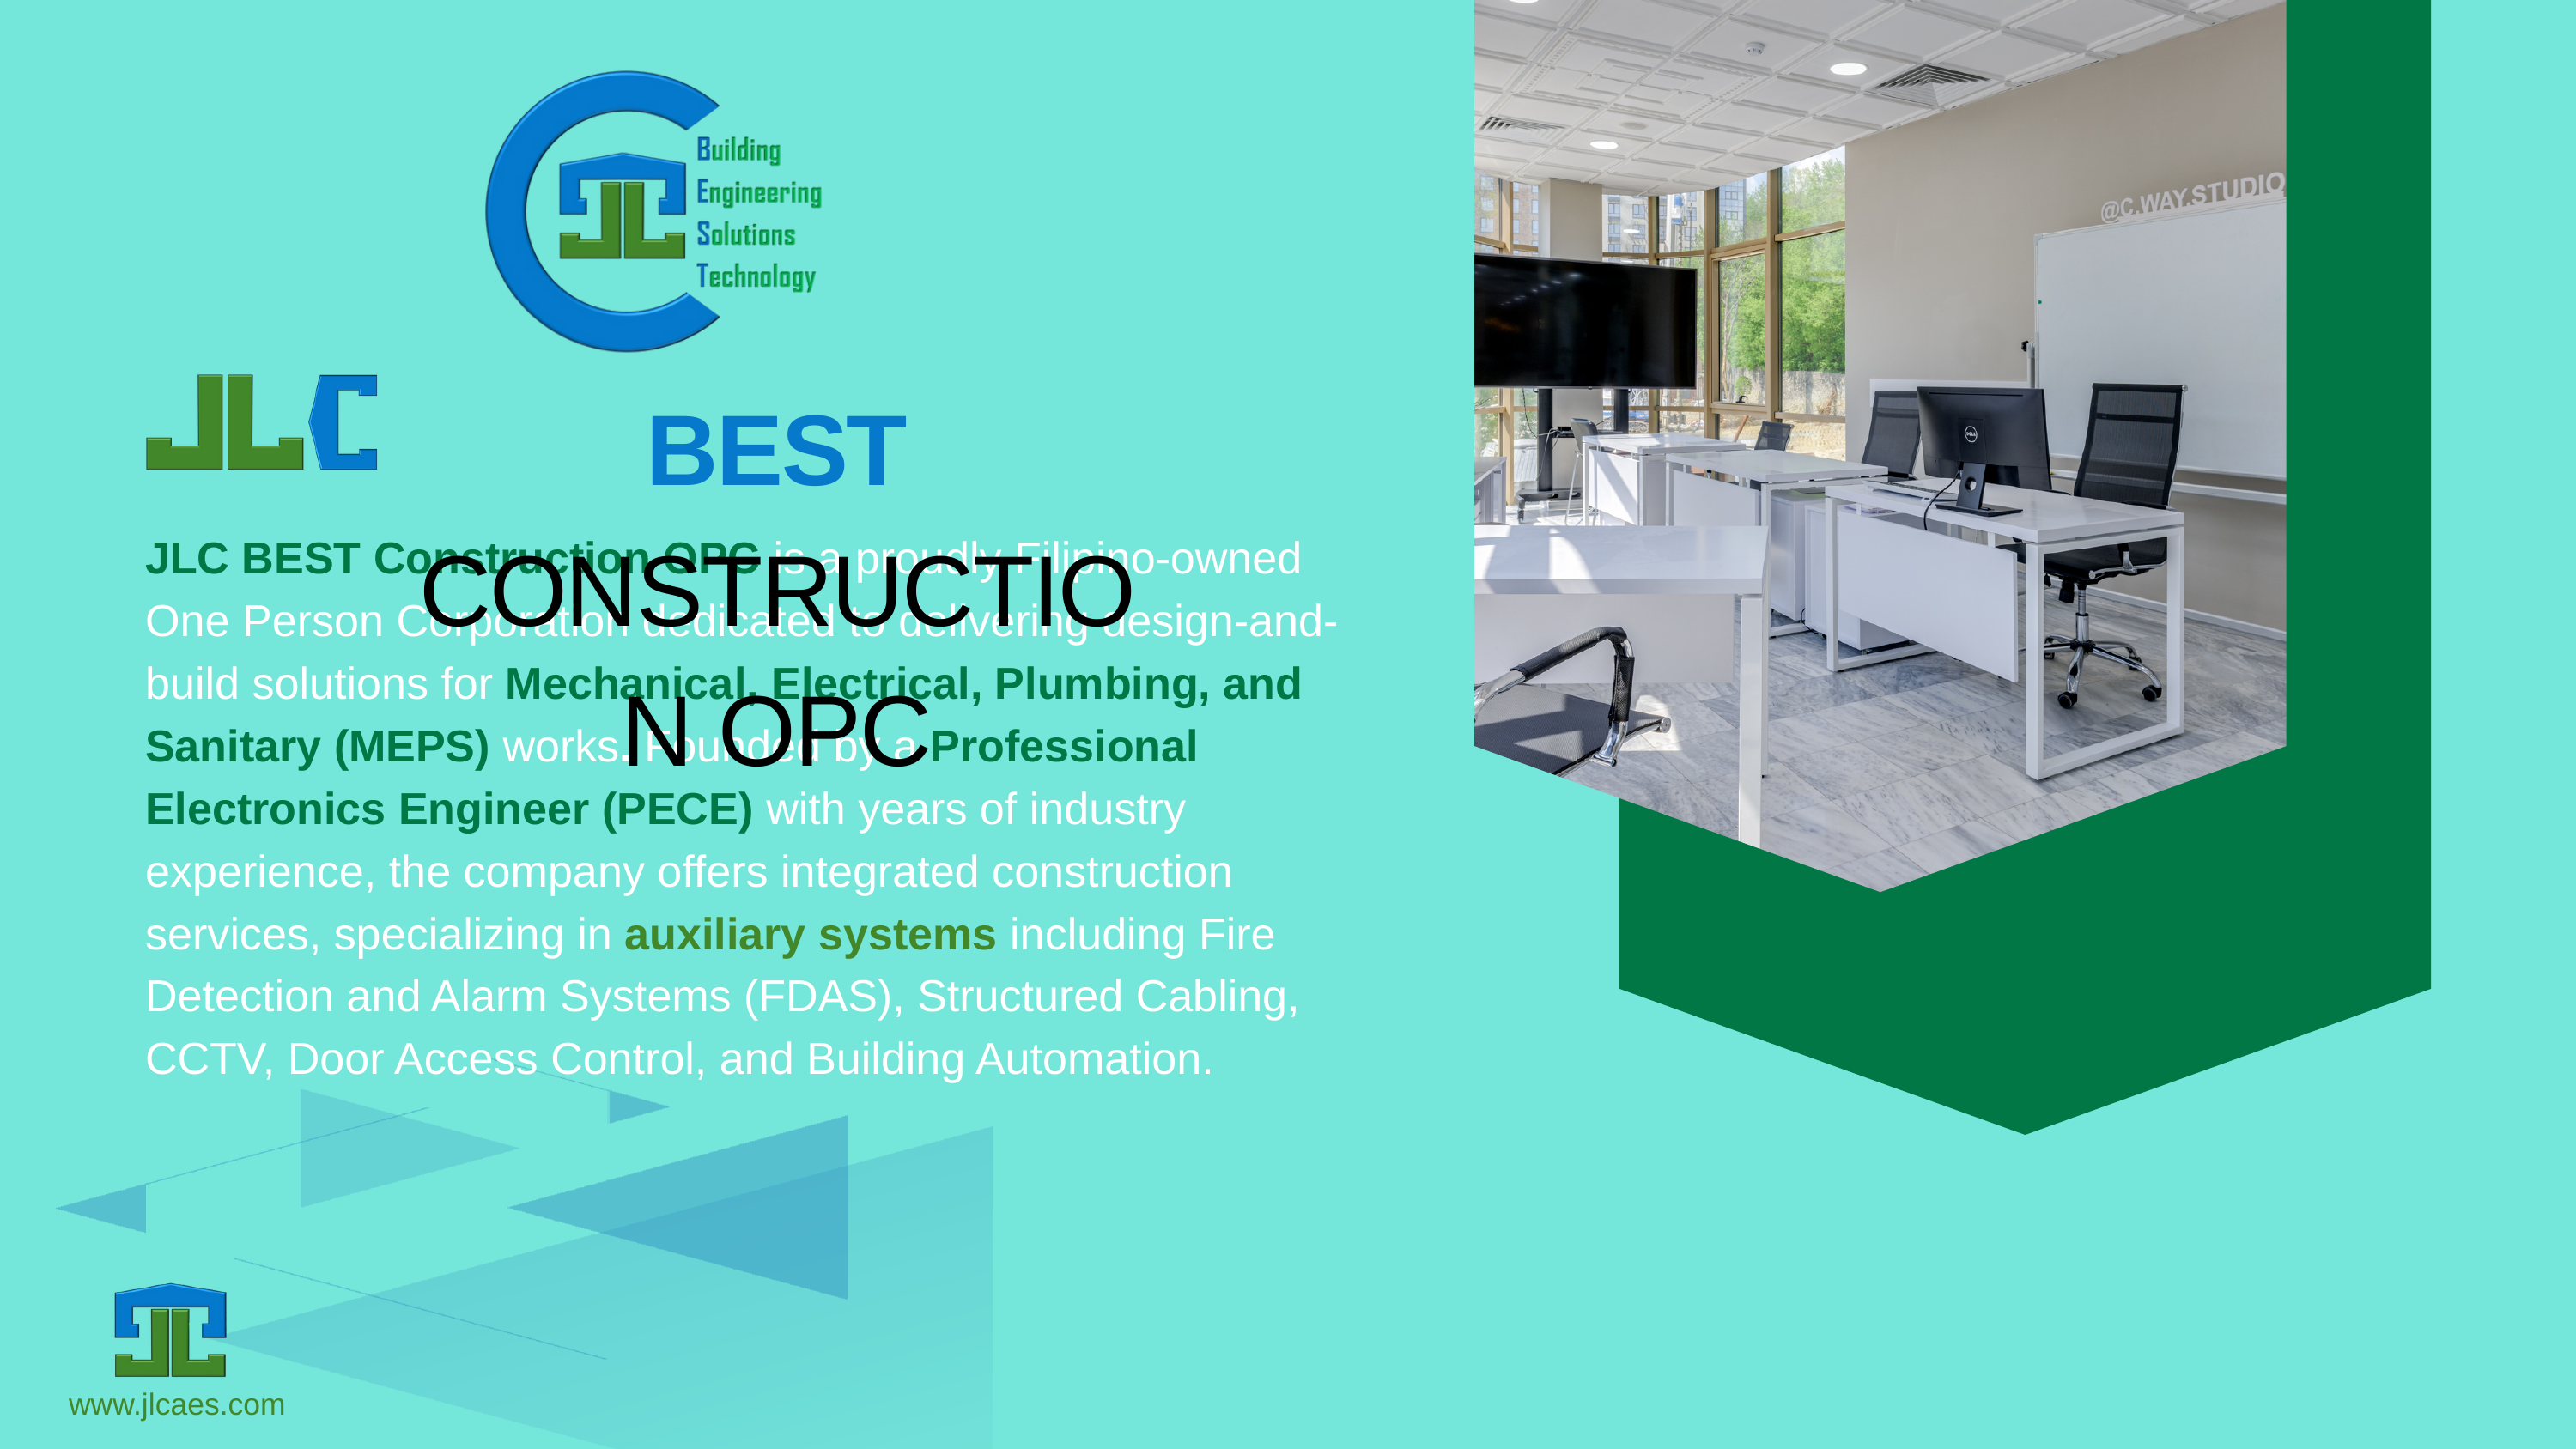

BEST CONSTRUCTION OPC
JLC BEST Construction OPC is a proudly Filipino-owned One Person Corporation dedicated to delivering design-and-build solutions for Mechanical, Electrical, Plumbing, and Sanitary (MEPS) works. Founded by a Professional Electronics Engineer (PECE) with years of industry experience, the company offers integrated construction services, specializing in auxiliary systems including Fire Detection and Alarm Systems (FDAS), Structured Cabling, CCTV, Door Access Control, and Building Automation.

www.jlcaes.com